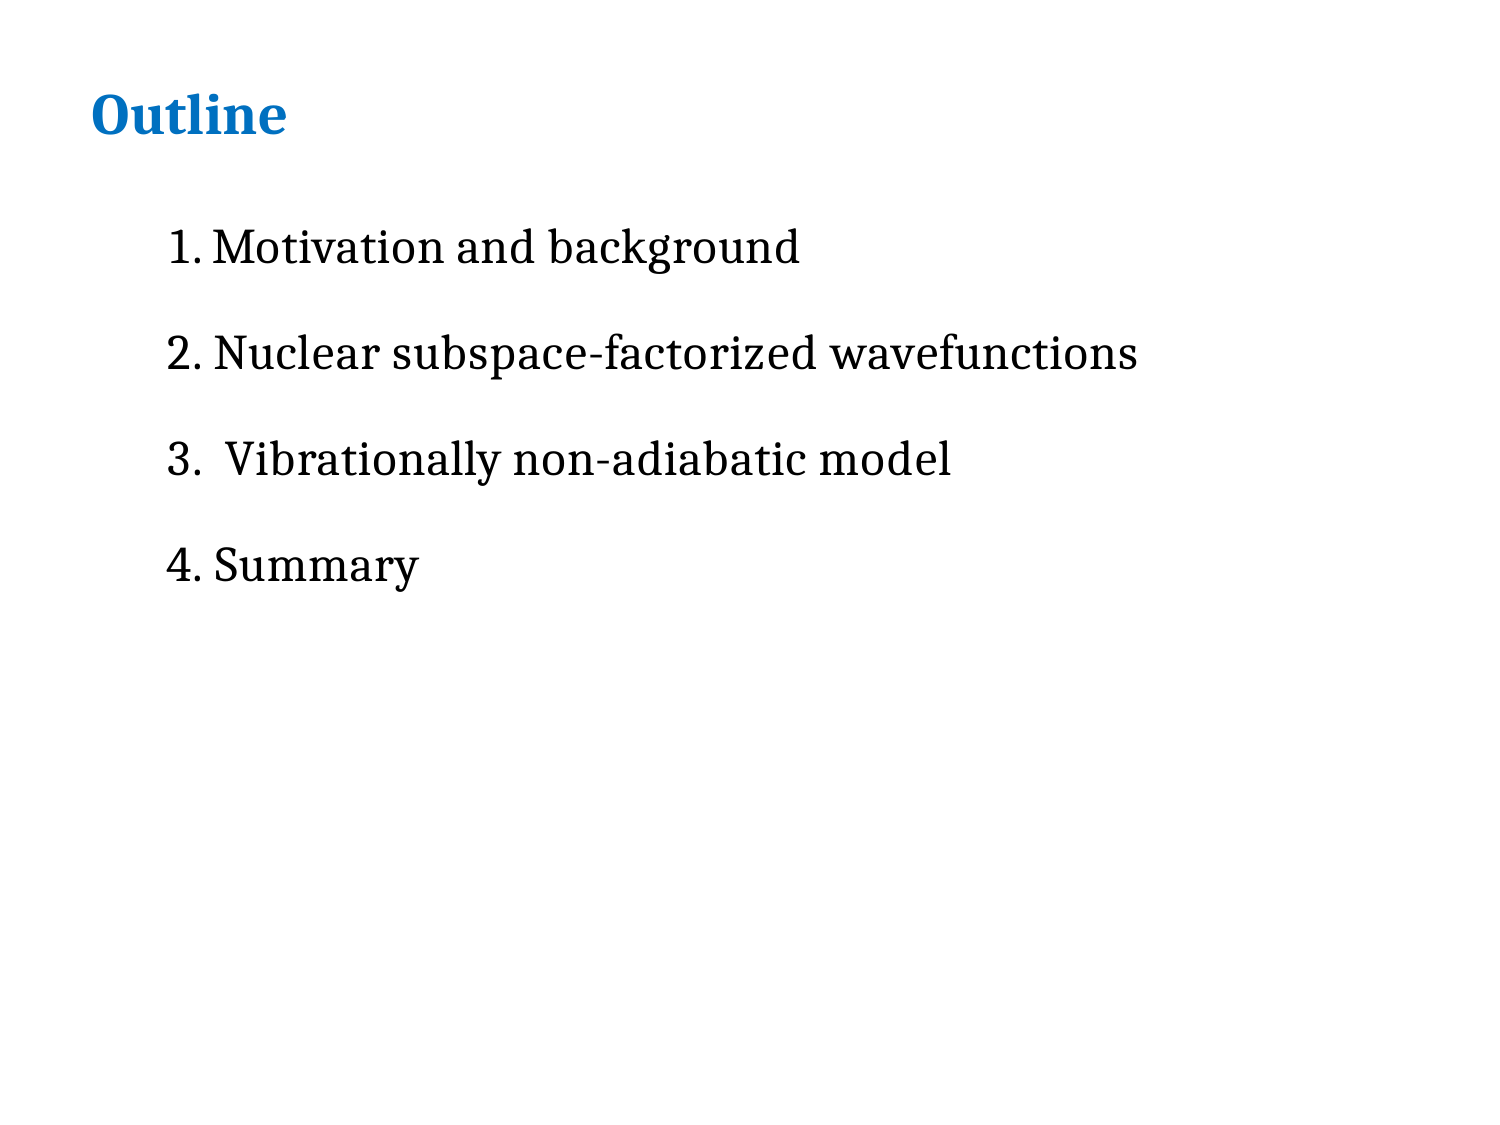

# Outline

1. Motivation and background
2. Nuclear subspace-factorized wavefunctions
3.  Vibrationally non-adiabatic model
4. Summary